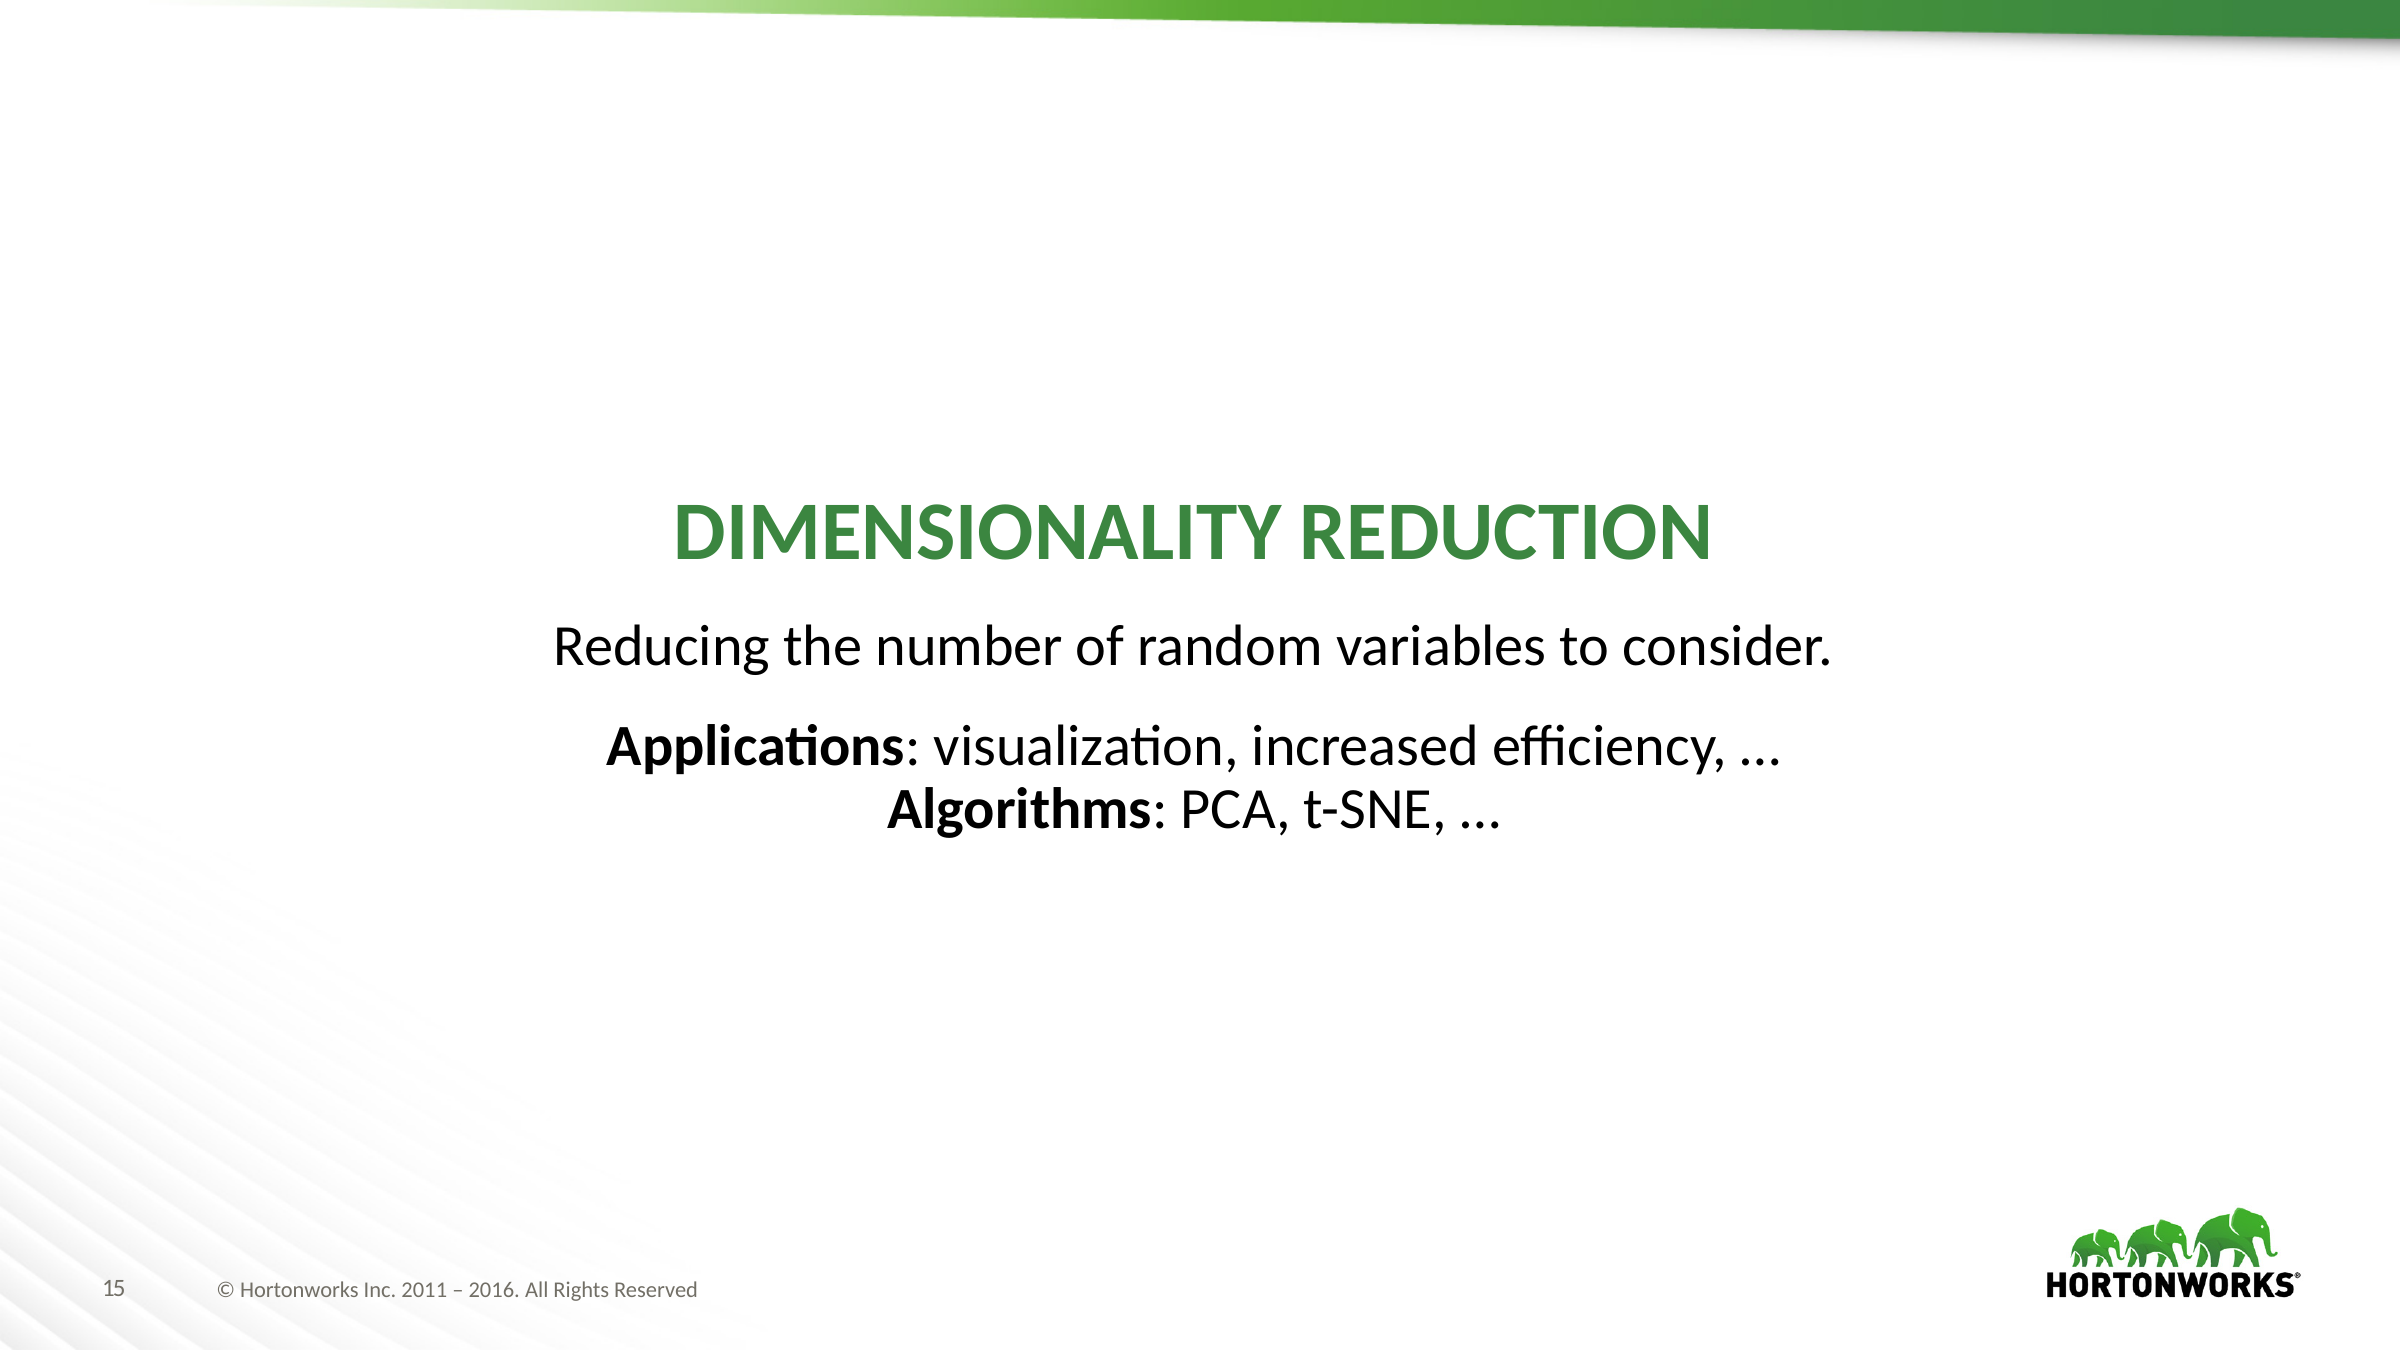

DIMENSIONALITY REDUCTION
Reducing the number of random variables to consider.
Applications: visualization, increased efficiency, …
Algorithms: PCA, t-SNE, …